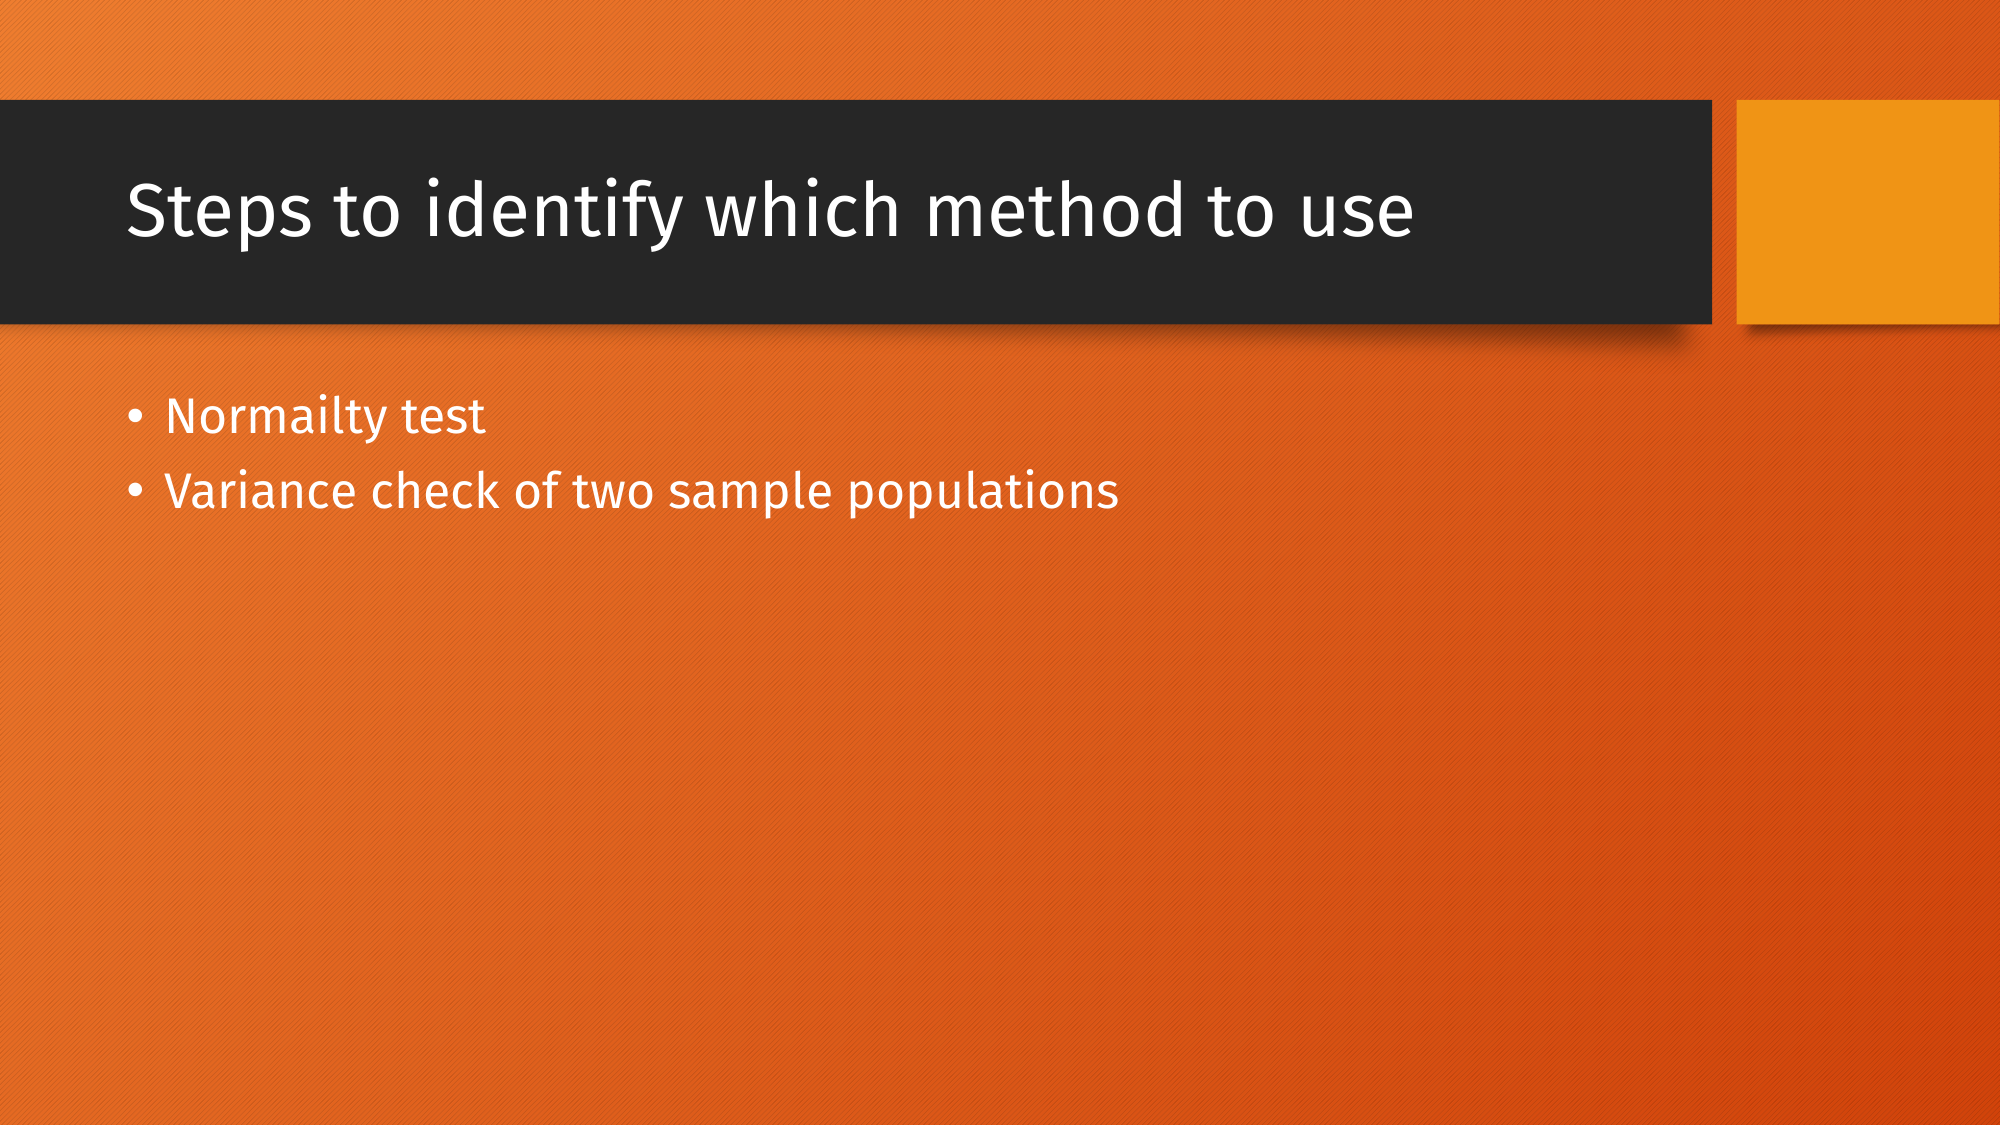

# Steps to identify which method to use
Normailty test
Variance check of two sample populations